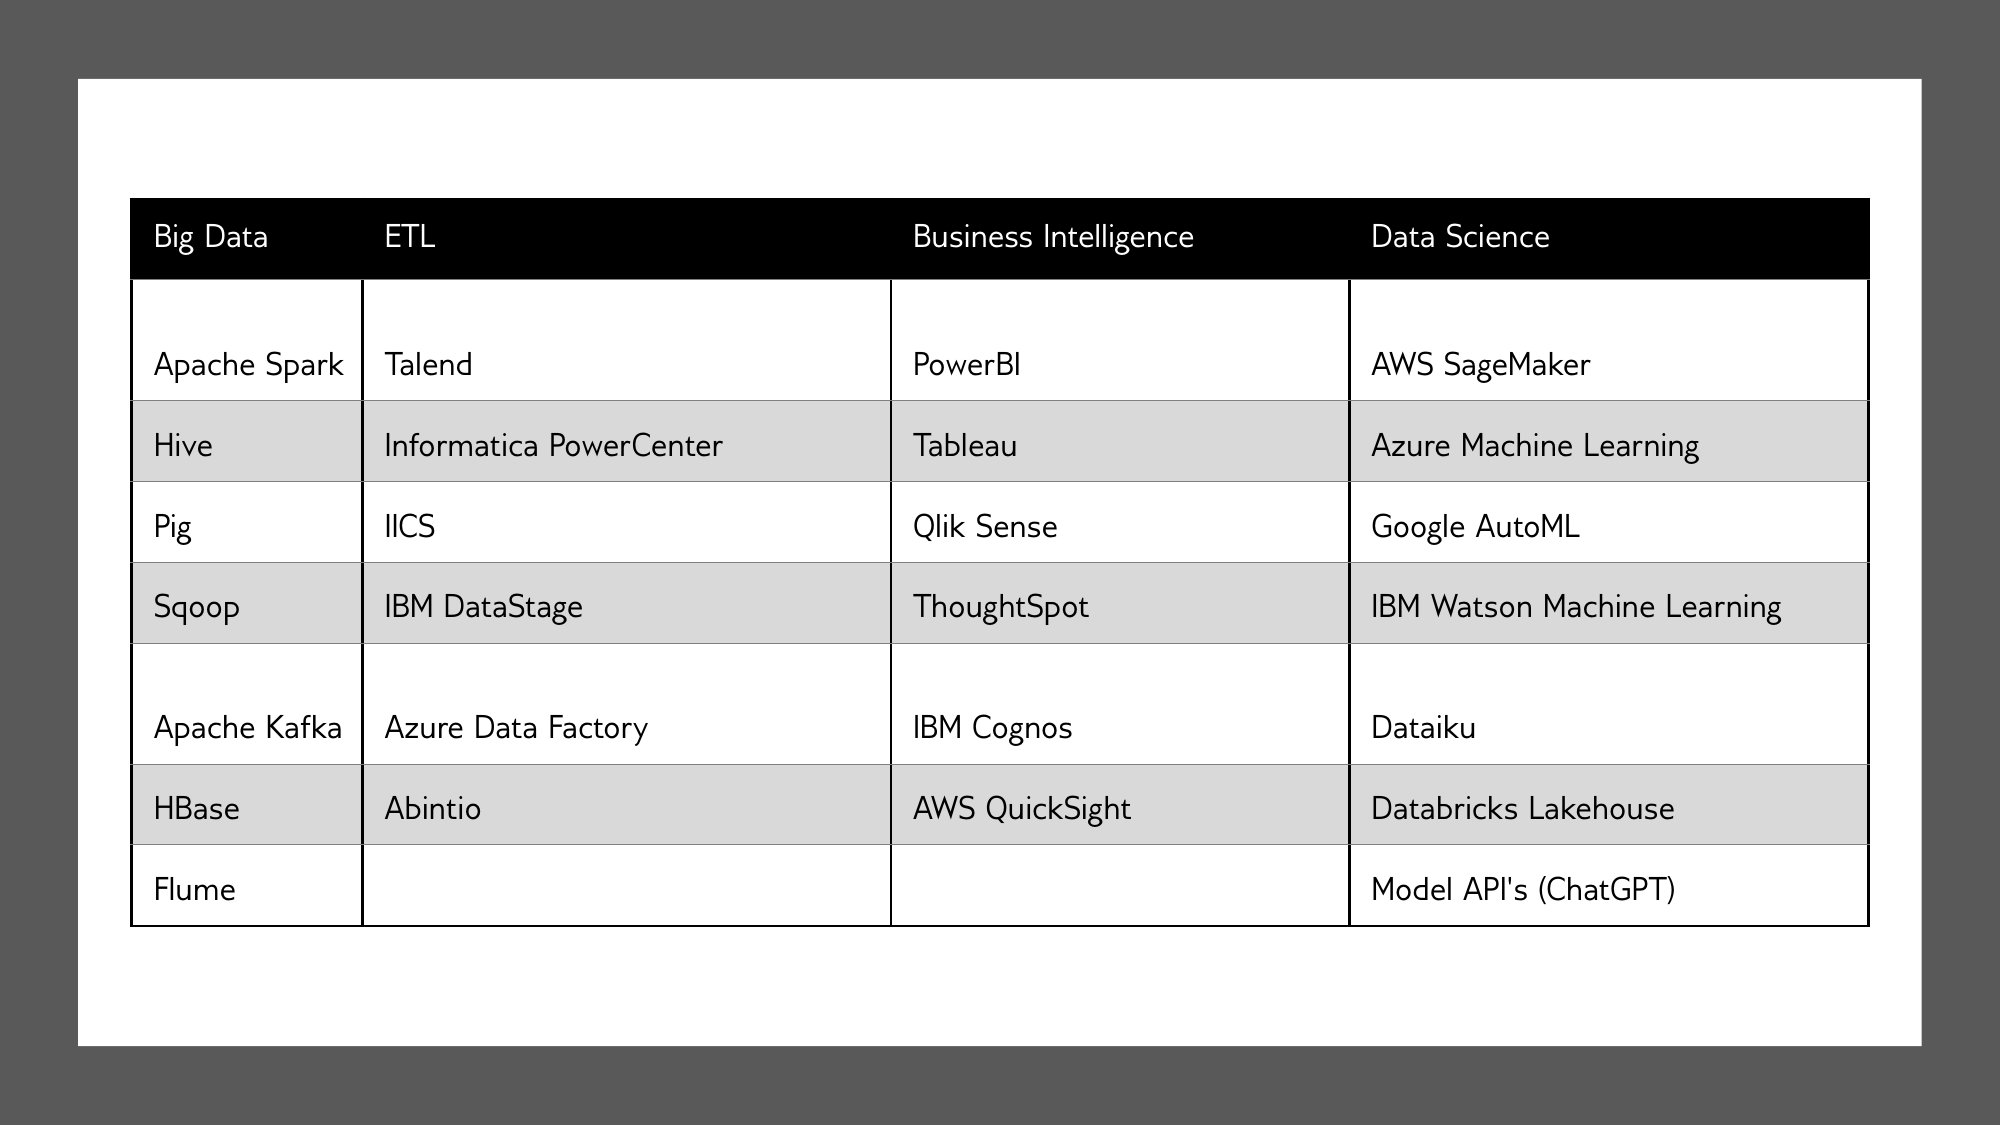

| Big Data | ETL | Business Intelligence | Data Science |
| --- | --- | --- | --- |
| Apache Spark | Talend | PowerBI | AWS SageMaker |
| Hive | Informatica PowerCenter | Tableau | Azure Machine Learning |
| Pig | IICS | Qlik Sense | Google AutoML |
| Sqoop | IBM DataStage | ThoughtSpot | IBM Watson Machine Learning |
| Apache Kafka | Azure Data Factory | IBM Cognos | Dataiku |
| HBase | Abintio | AWS QuickSight | Databricks Lakehouse |
| Flume |  |  | Model API's (ChatGPT) |